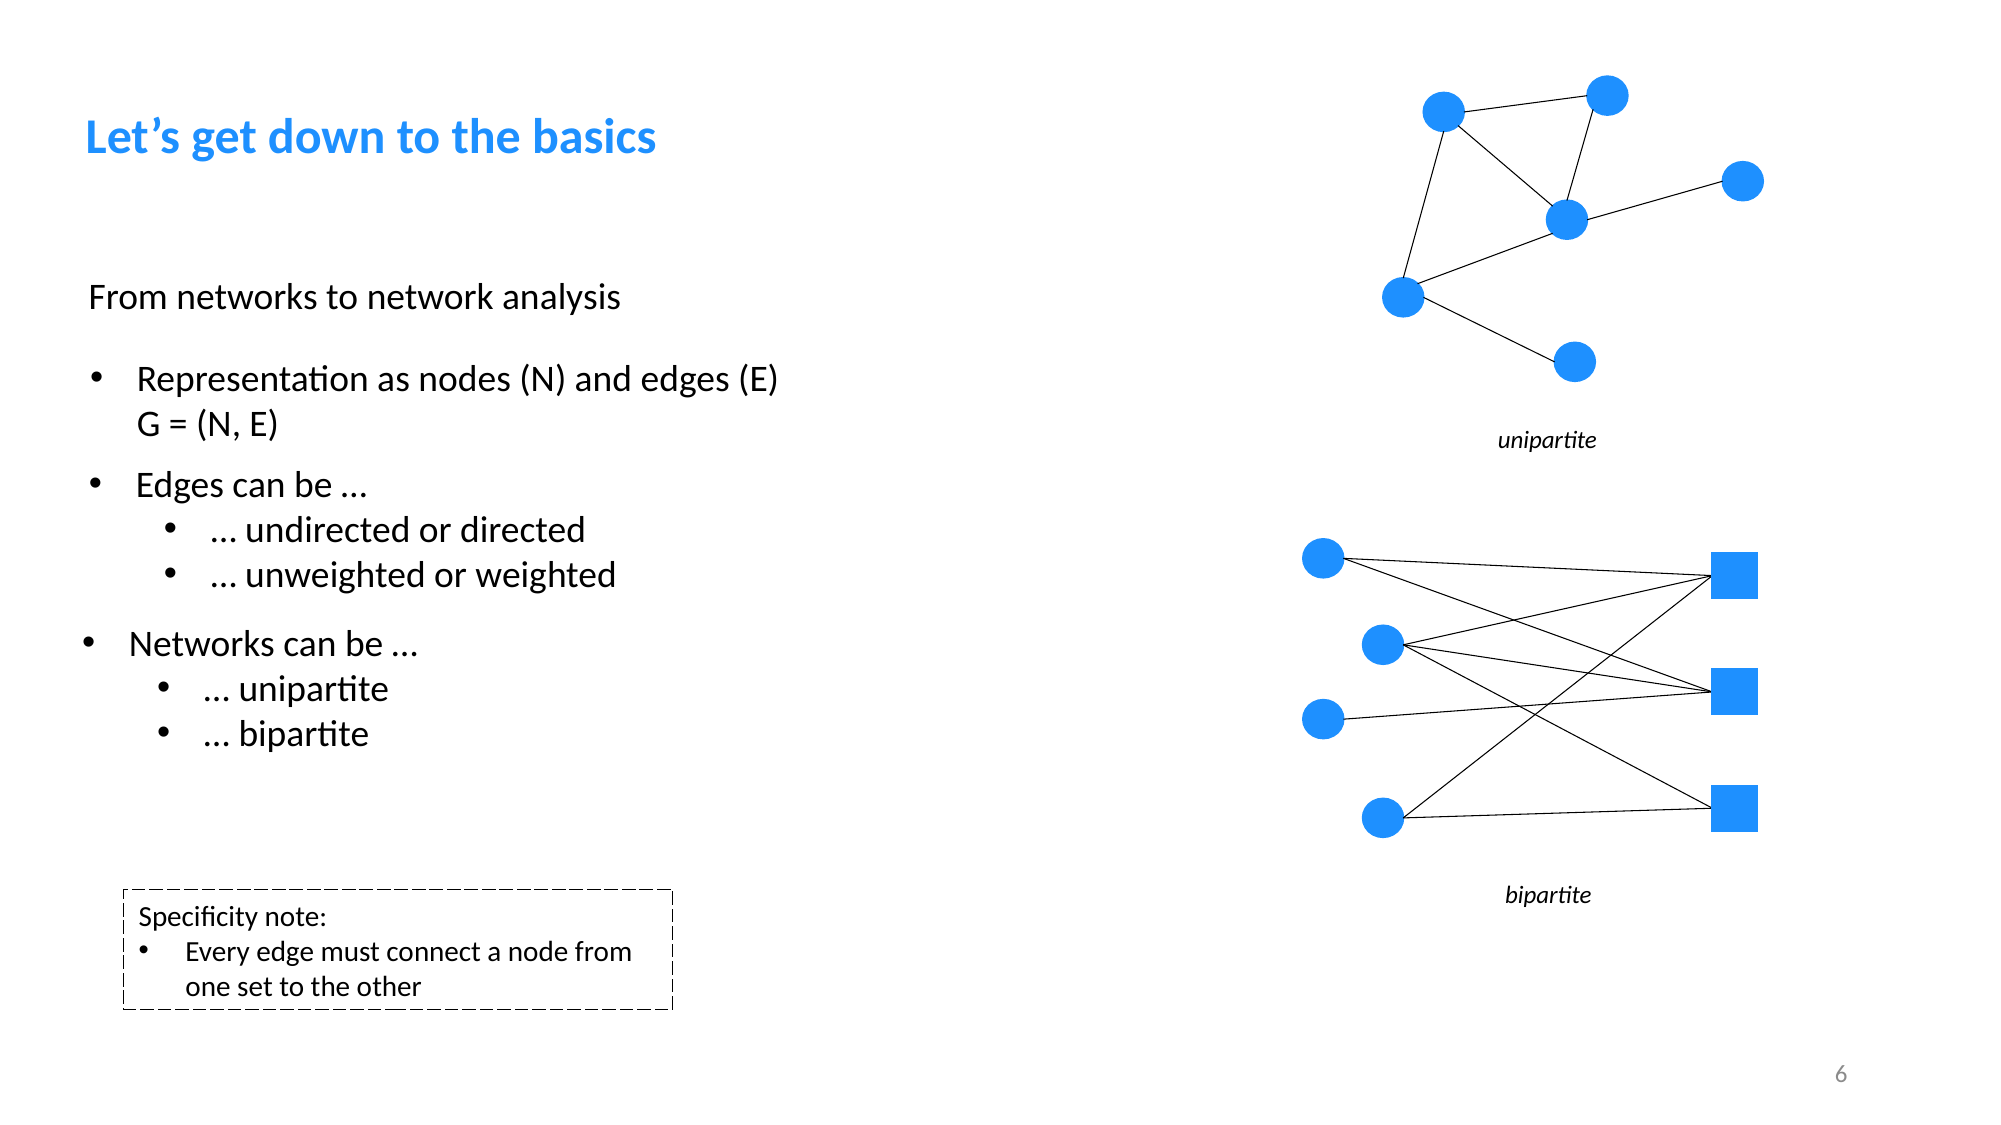

Let’s get down to the basics

From networks to network analysis

Representation as nodes (N) and edges (E)
G = (N, E)
unipartite
Edges can be …
… undirected or directed
… unweighted or weighted

Networks can be …
… unipartite
… bipartite

bipartite
Specificity note:
Every edge must connect a node from one set to the other
6